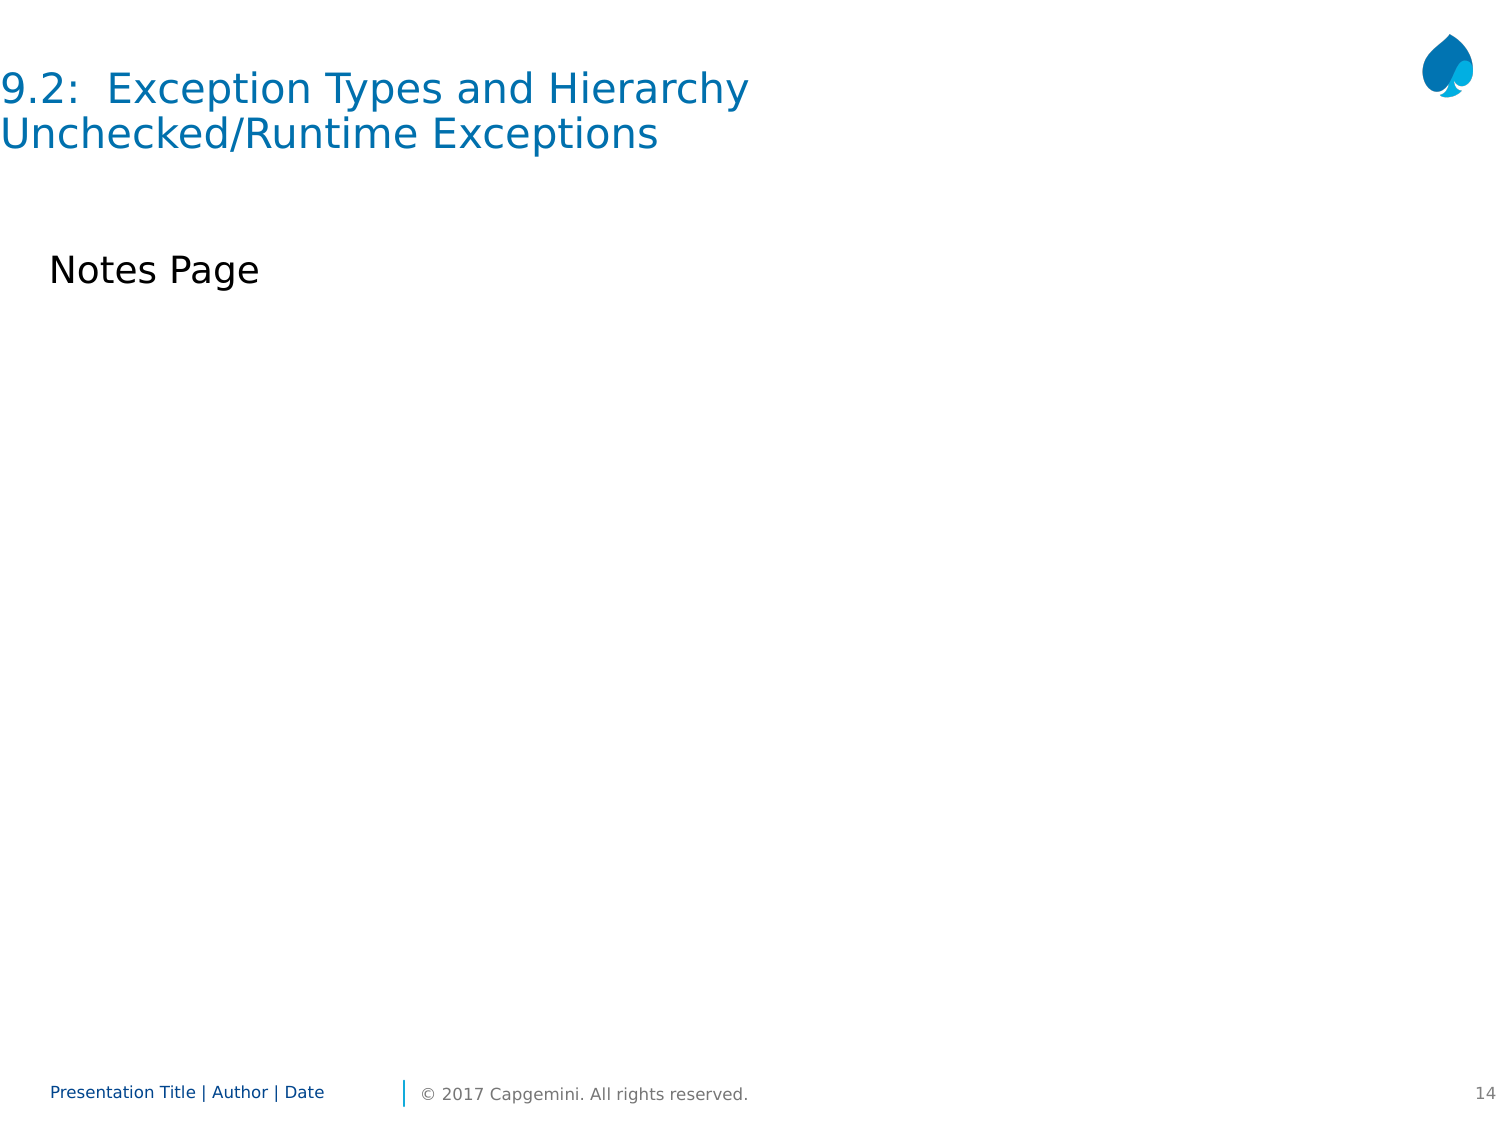

9.2:  Exception Types and Hierarchy
Unchecked/Runtime Exceptions
Notes Page